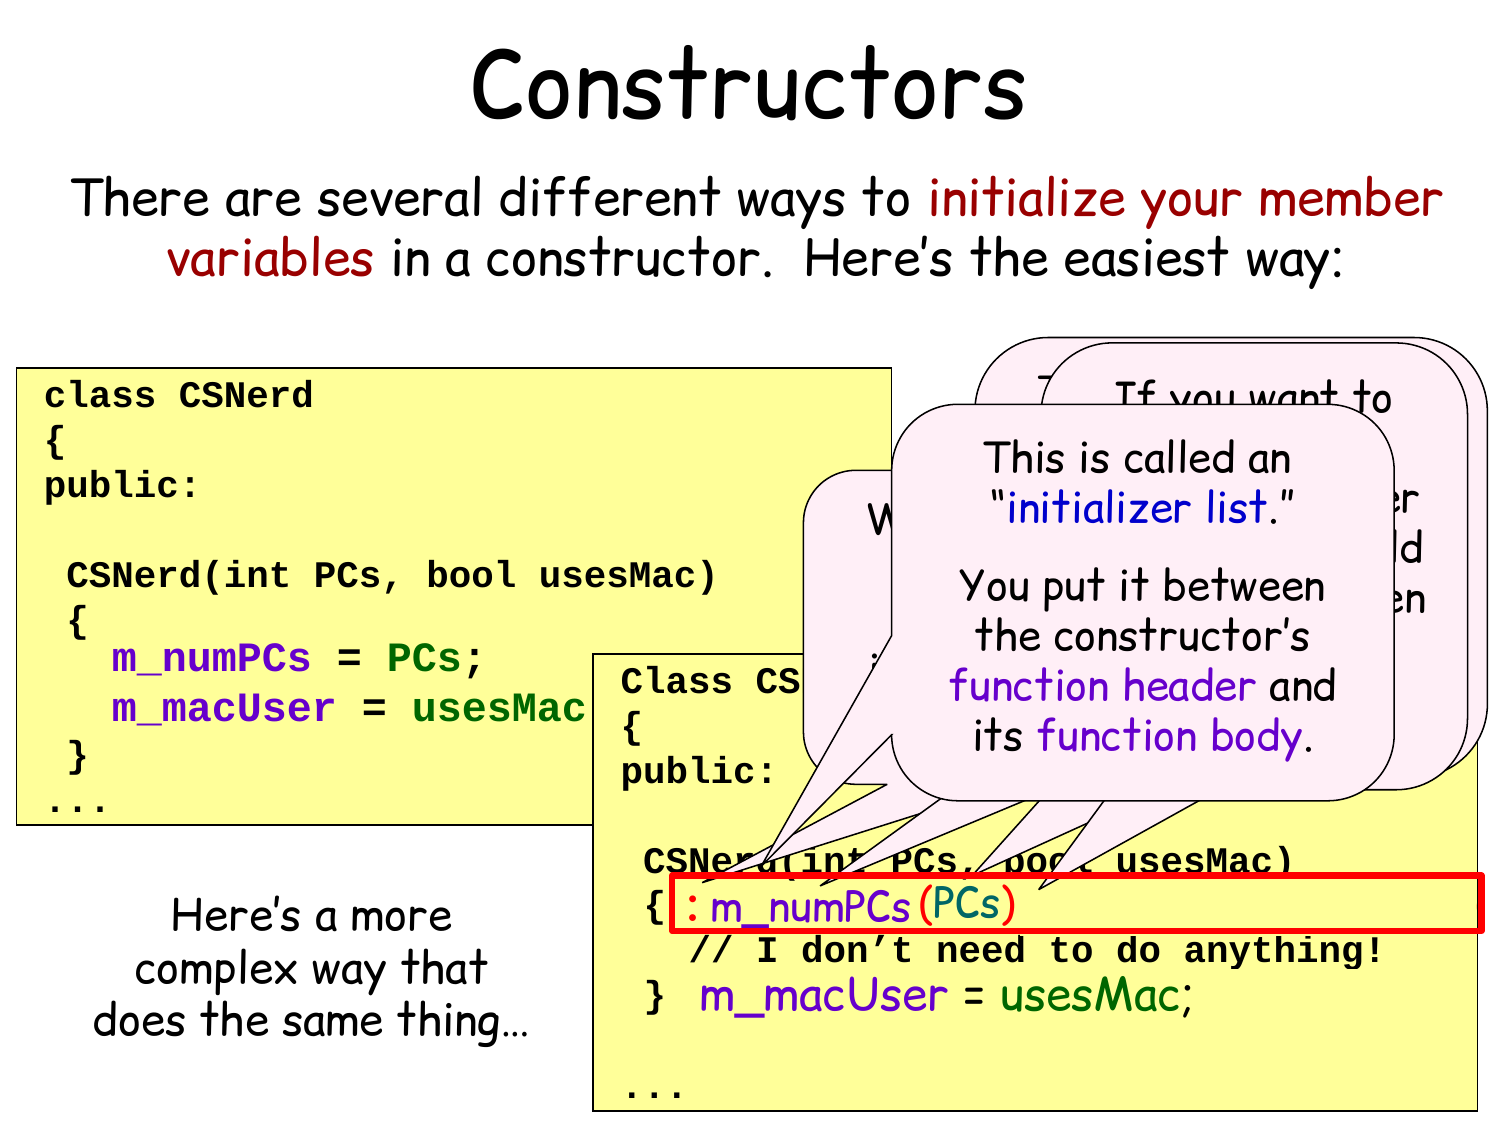

# Constructors
There are several different ways to initialize your member variables in a constructor.  Here’s the easiest way:
Then you write a value inside parentheses, e.g. PCs or 2*PCs-1
The compiler then sets your member variable to this value.
e.g., m_numPCs = PCs
If you want to initialize more than one member variable, just add a comma and then add more member(value) items.
class CSNerd
{
public:

 CSNerd(int PCs, bool usesMac)
 {

 }
...

This is called an
“initializer list.”

You put it between the constructor’s function header and its function body.
Or, if you’re really masochistic, you can do a little of both.
What’s the syntax?

You start your initializer list with
a  colon.

Then you specify a member variable that you want to initialize, e.g., m_numPCs.
m_numPCs = PCs;
m_macUser = usesMac;
Class CSNerd
{
public:

 CSNerd(int PCs, bool usesMac)

...

(PCs)
(usesMac)
:
m_numPCs
m_macUser
 {
   // I don’t need to do anything!
 }
,

m_macUser = usesMac;

Here’s a more complex way that does the same thing…